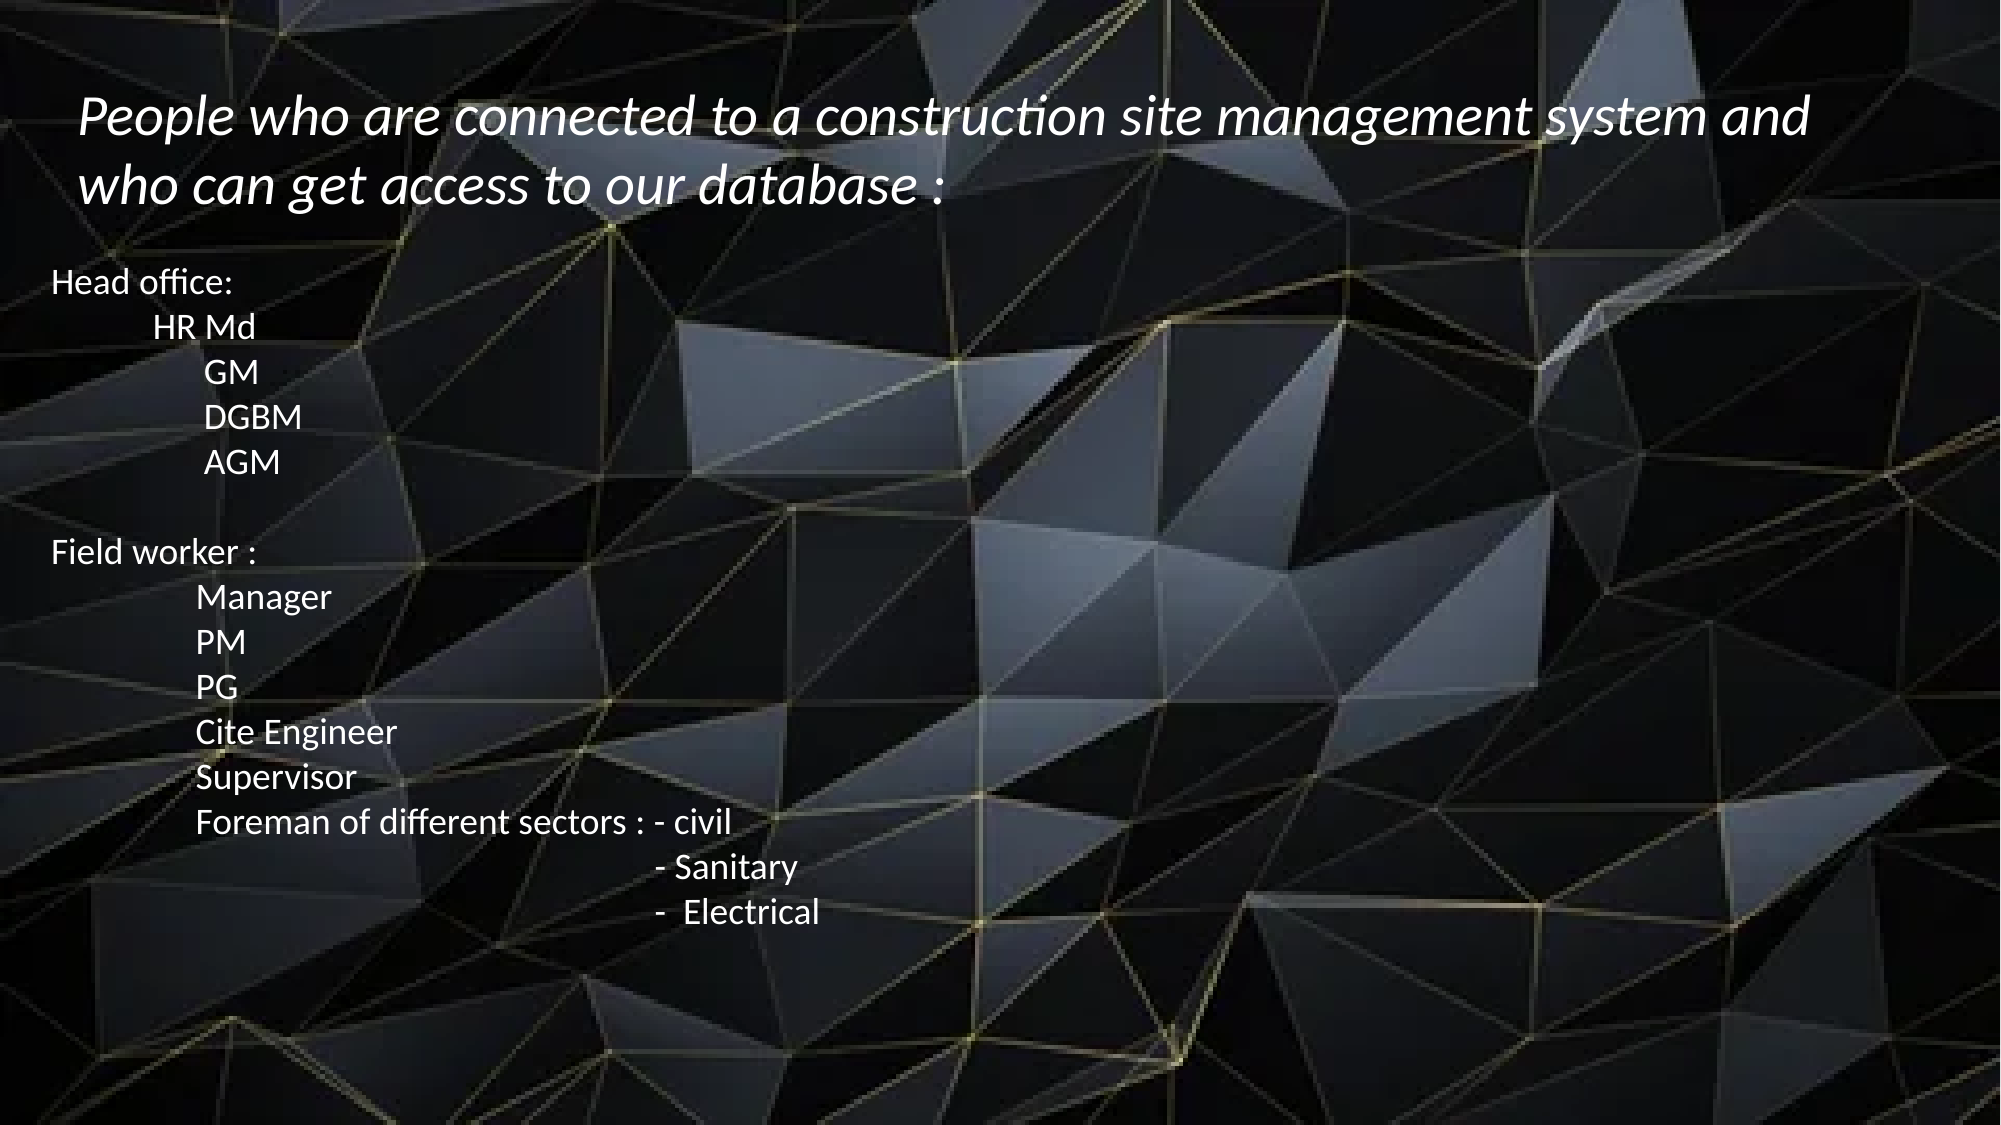

People who are connected to a construction site management system and who can get access to our database :
Head office:
            HR Md
                  GM
                  DGBM
                  AGM

Field worker :
                 Manager
                 PM
                 PG
                 Cite Engineer
                 Supervisor
                 Foreman of different sectors : - civil
                                                                       - Sanitary
                                                                       -  Electrical